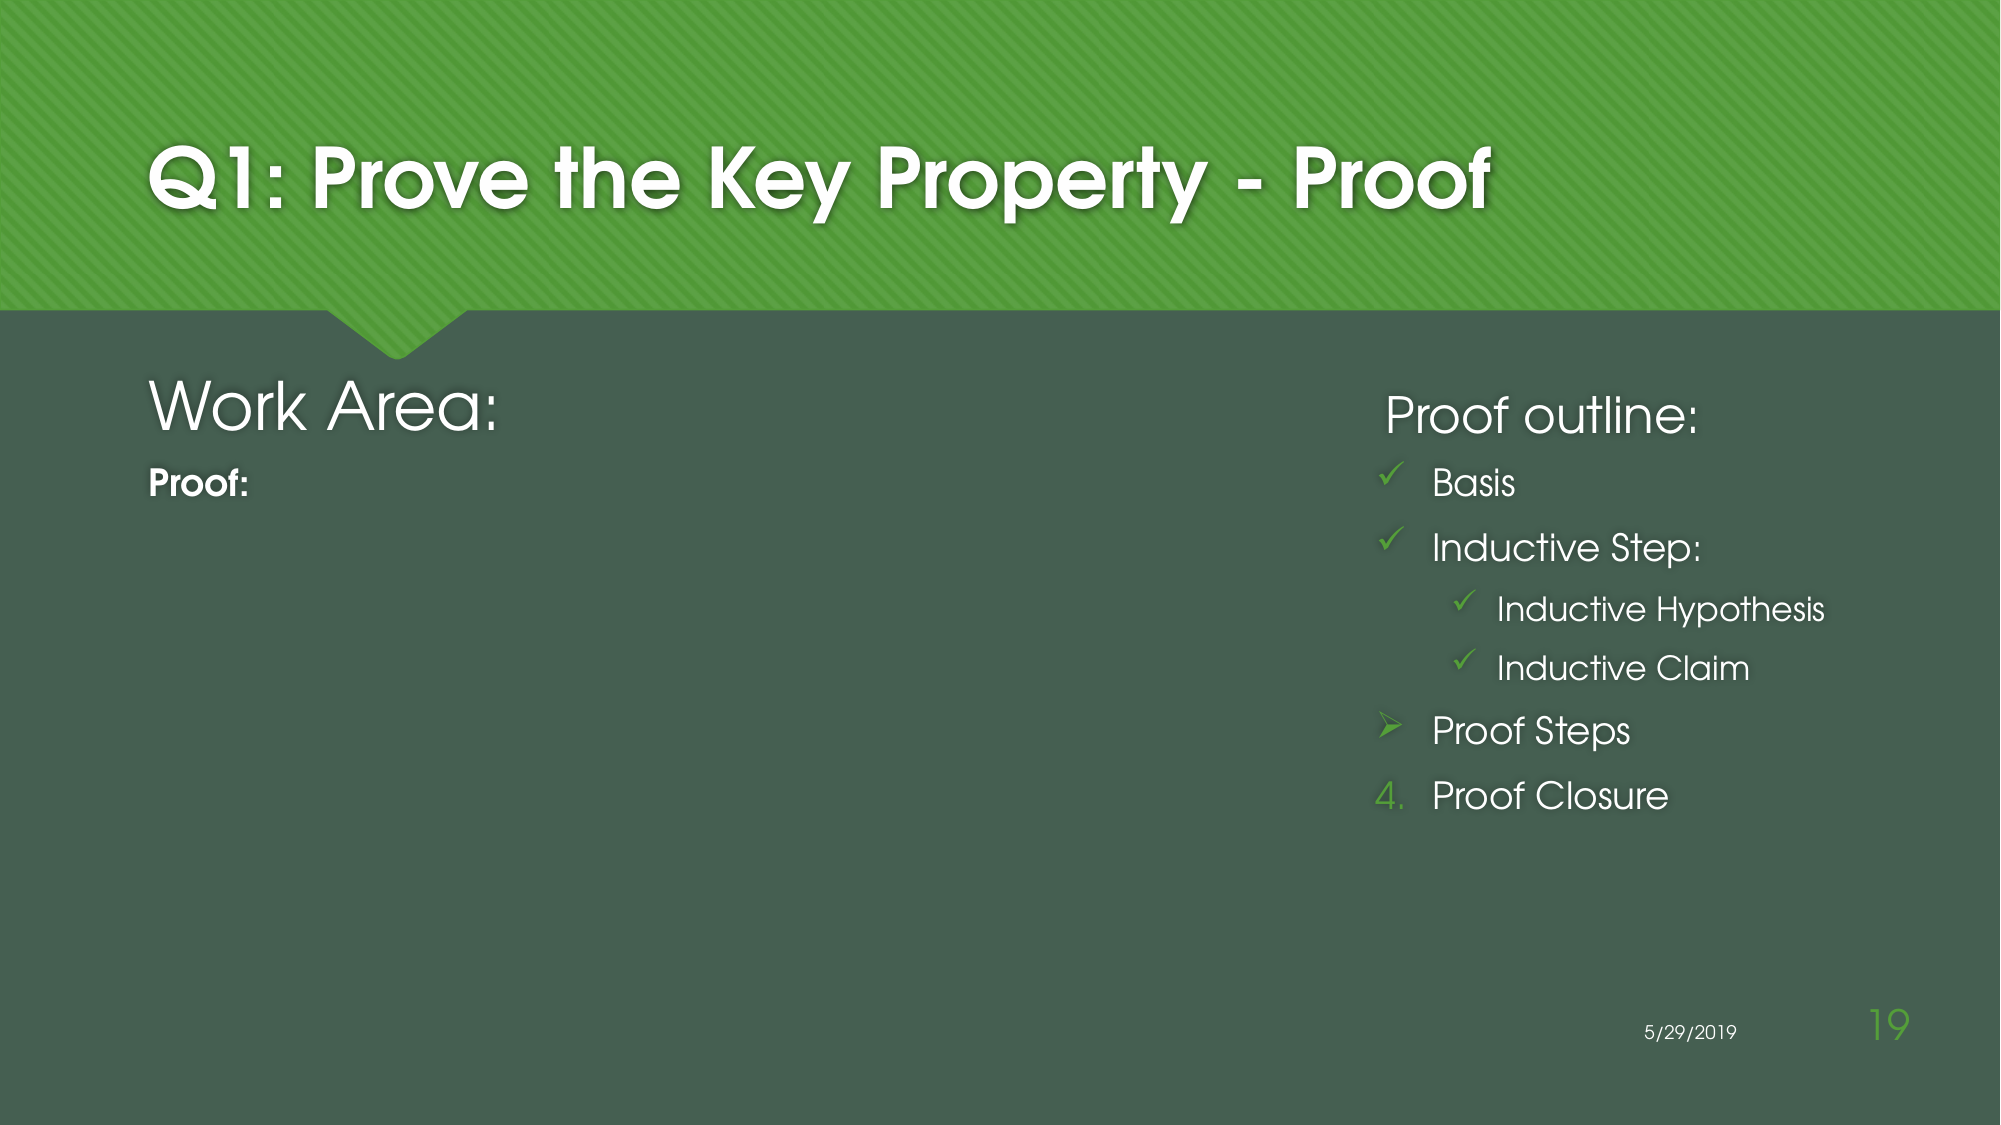

# Q1: Prove the Key Property - Proof
Work Area:
Proof outline:
Proof:
Basis
Inductive Step:
Inductive Hypothesis
Inductive Claim
Proof Steps
Proof Closure

19
5/29/2019